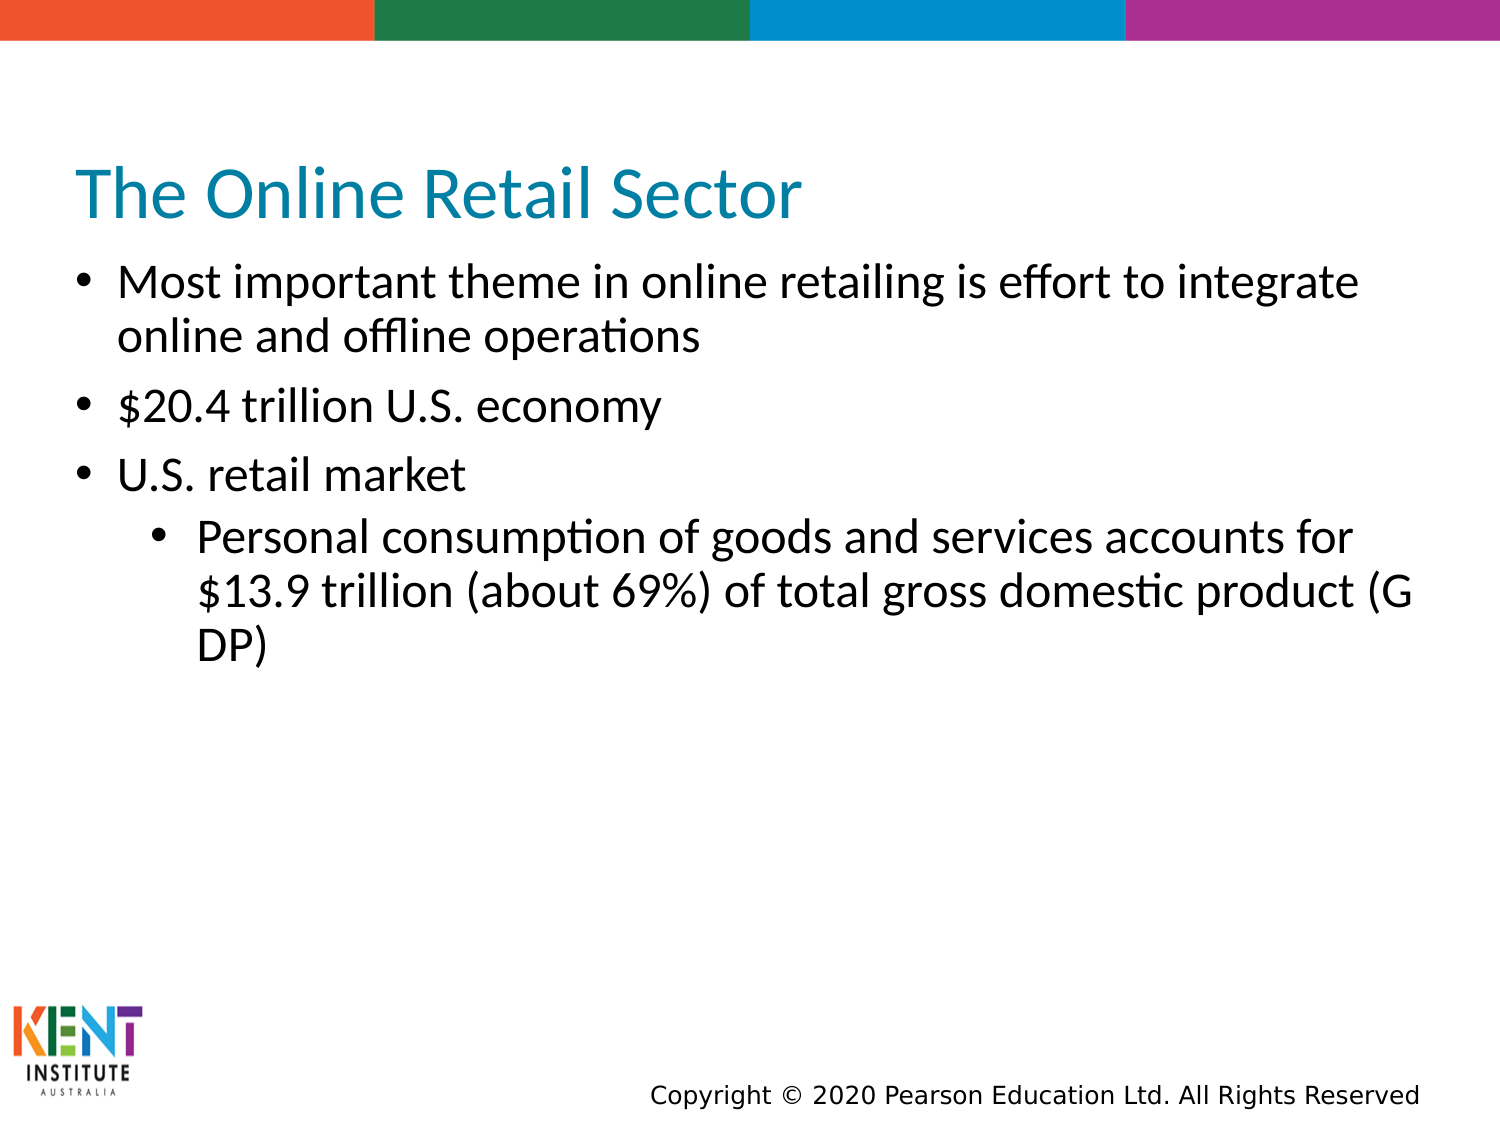

# The Online Retail Sector
Most important theme in online retailing is effort to integrate online and offline operations
$20.4 trillion U.S. economy
U.S. retail market
Personal consumption of goods and services accounts for $13.9 trillion (about 69%) of total gross domestic product (G D P)